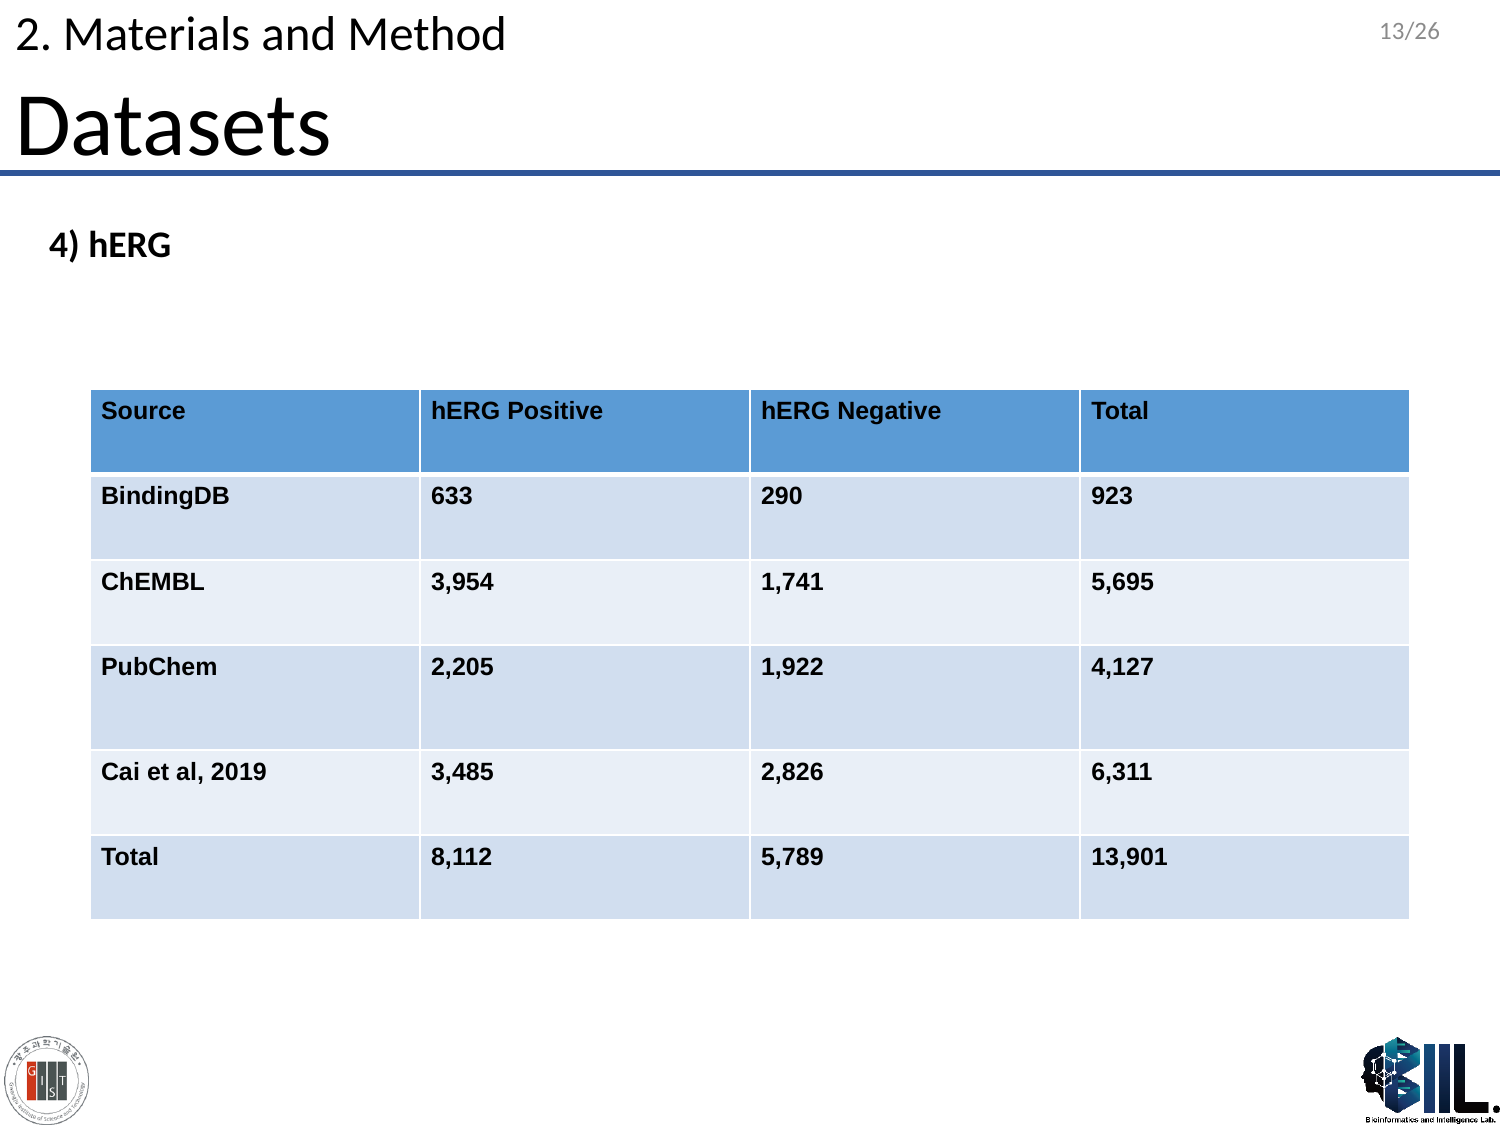

13/26
# 2. Materials and Method
Datasets
4) hERG

| Source | hERG Positive | hERG Negative | Total |
| --- | --- | --- | --- |
| BindingDB | 633 | 290 | 923 |
| ChEMBL | 3,954 | 1,741 | 5,695 |
| PubChem | 2,205 | 1,922 | 4,127 |
| Cai et al, 2019 | 3,485 | 2,826 | 6,311 |
| Total | 8,112 | 5,789 | 13,901 |